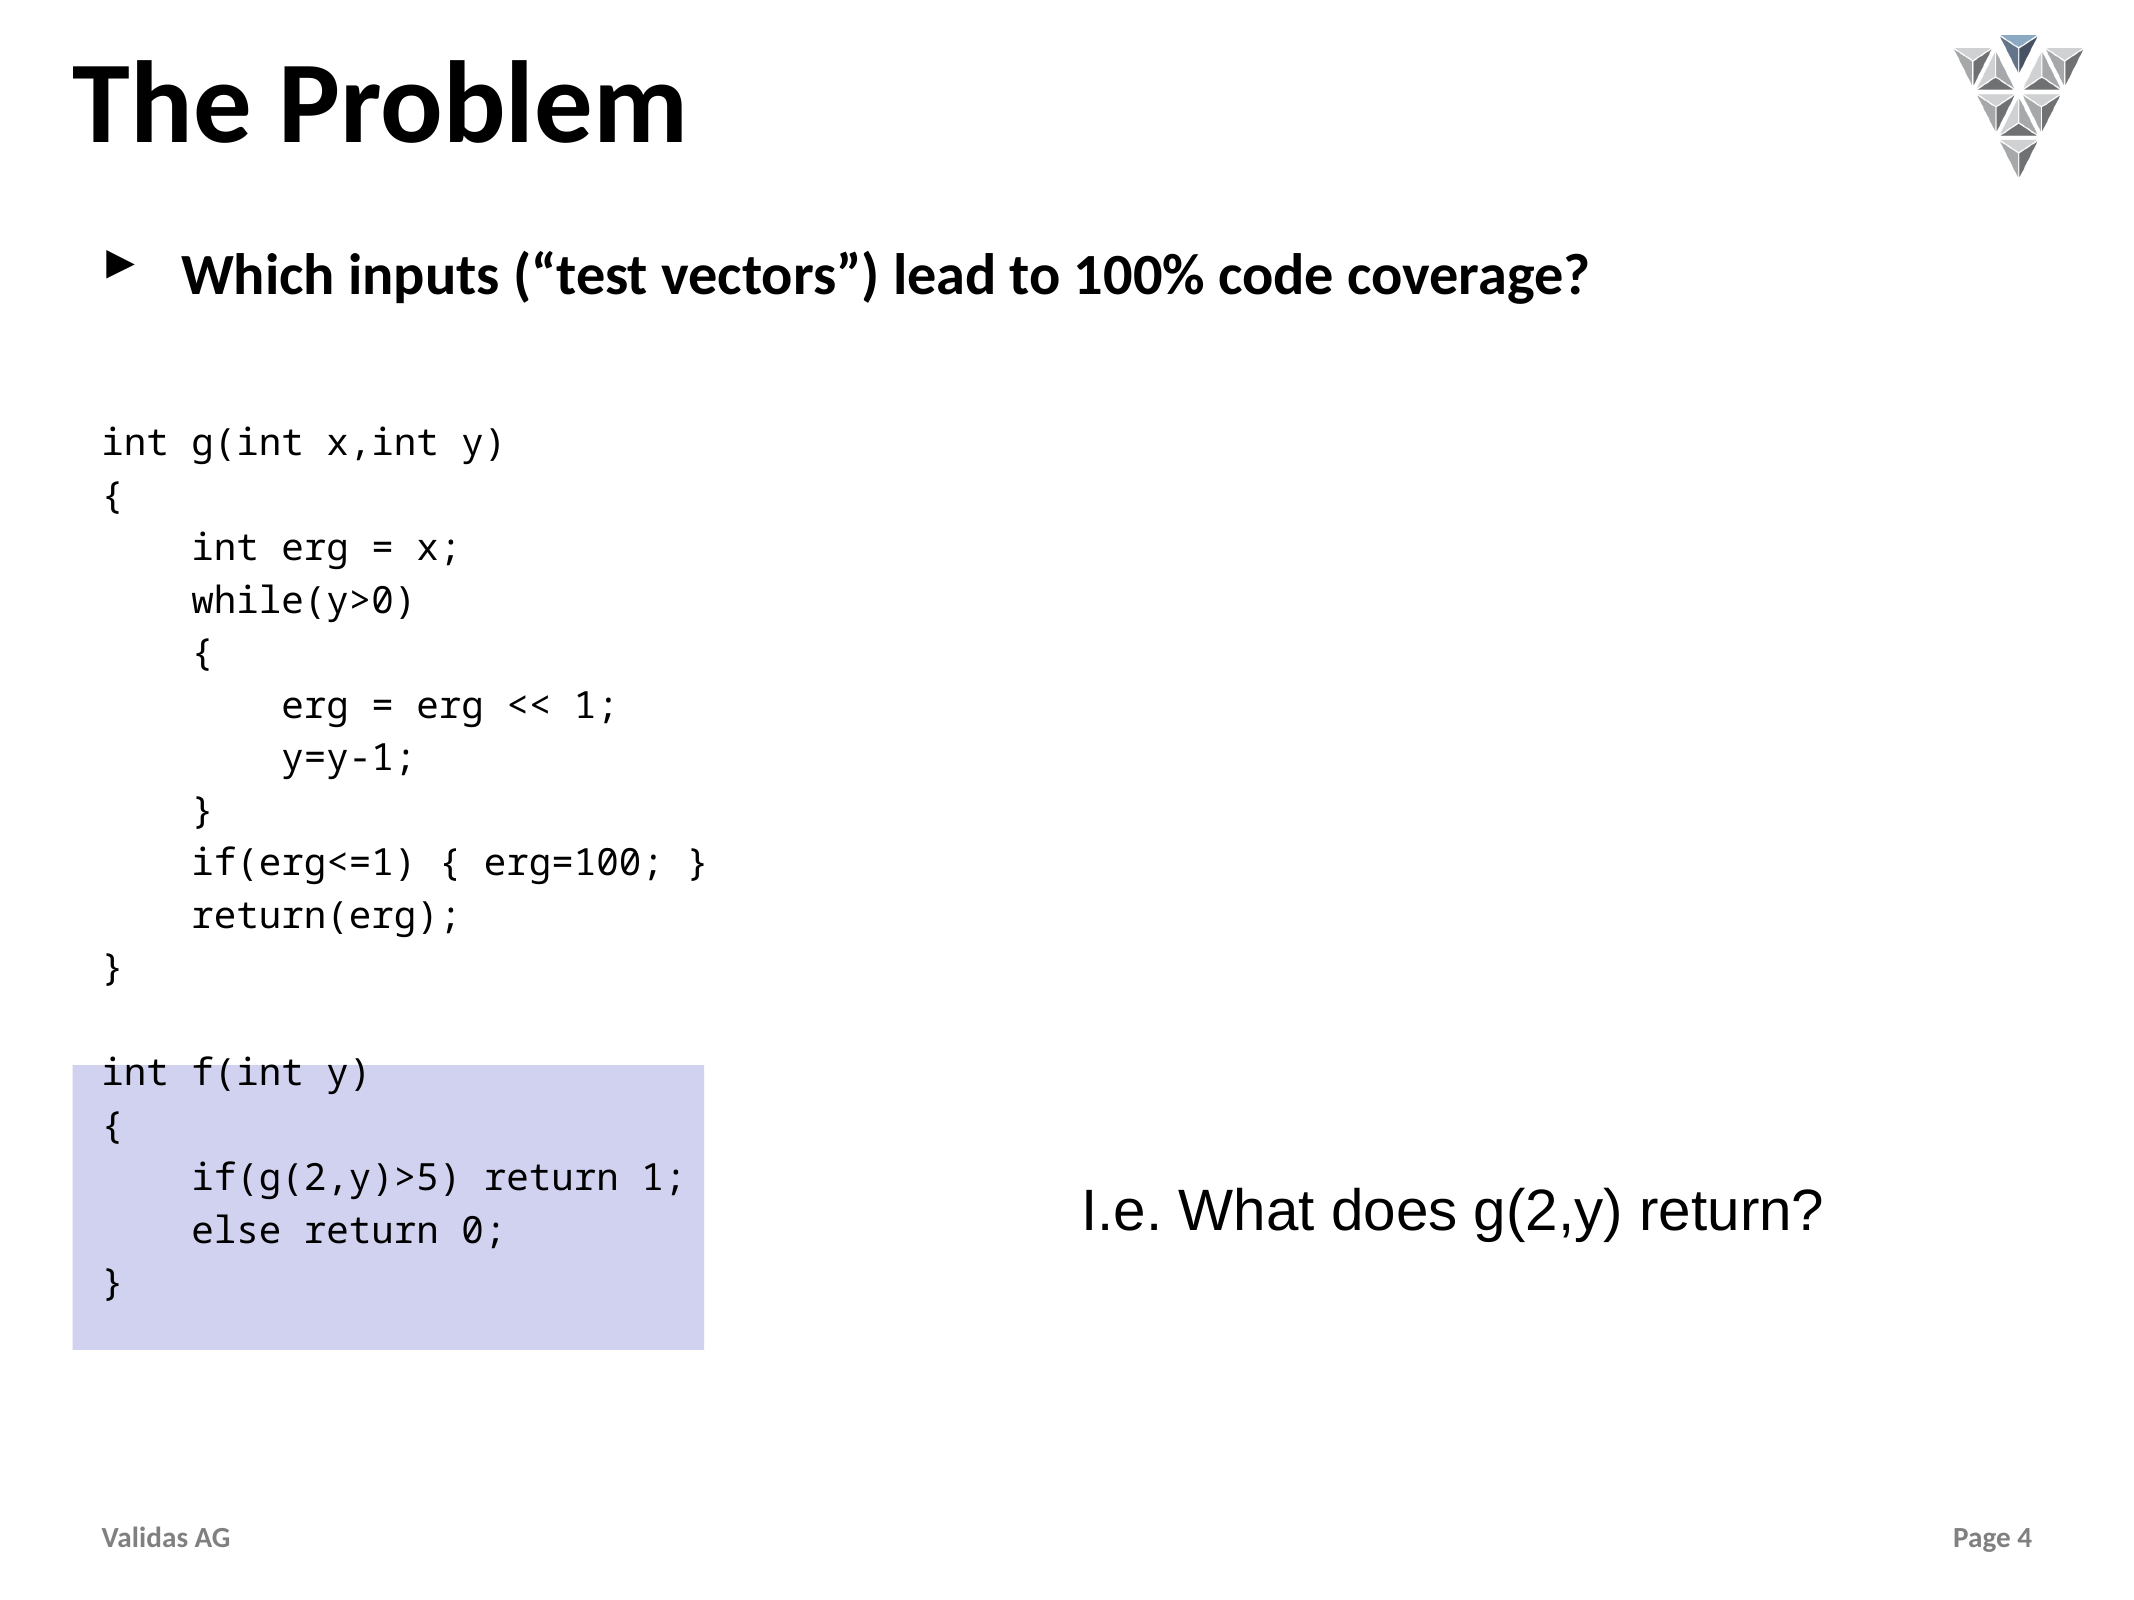

# The Problem
Which inputs (“test vectors”) lead to 100% code coverage?

int g(int x,int y)
{
    int erg = x;
    while(y>0)
    {
        erg = erg << 1;
        y=y-1;
    }
    if(erg<=1) { erg=100; }
    return(erg);
}

int f(int y)
{
    if(g(2,y)>5) return 1;
    else return 0;
}

I.e. What does g(2,y) return?